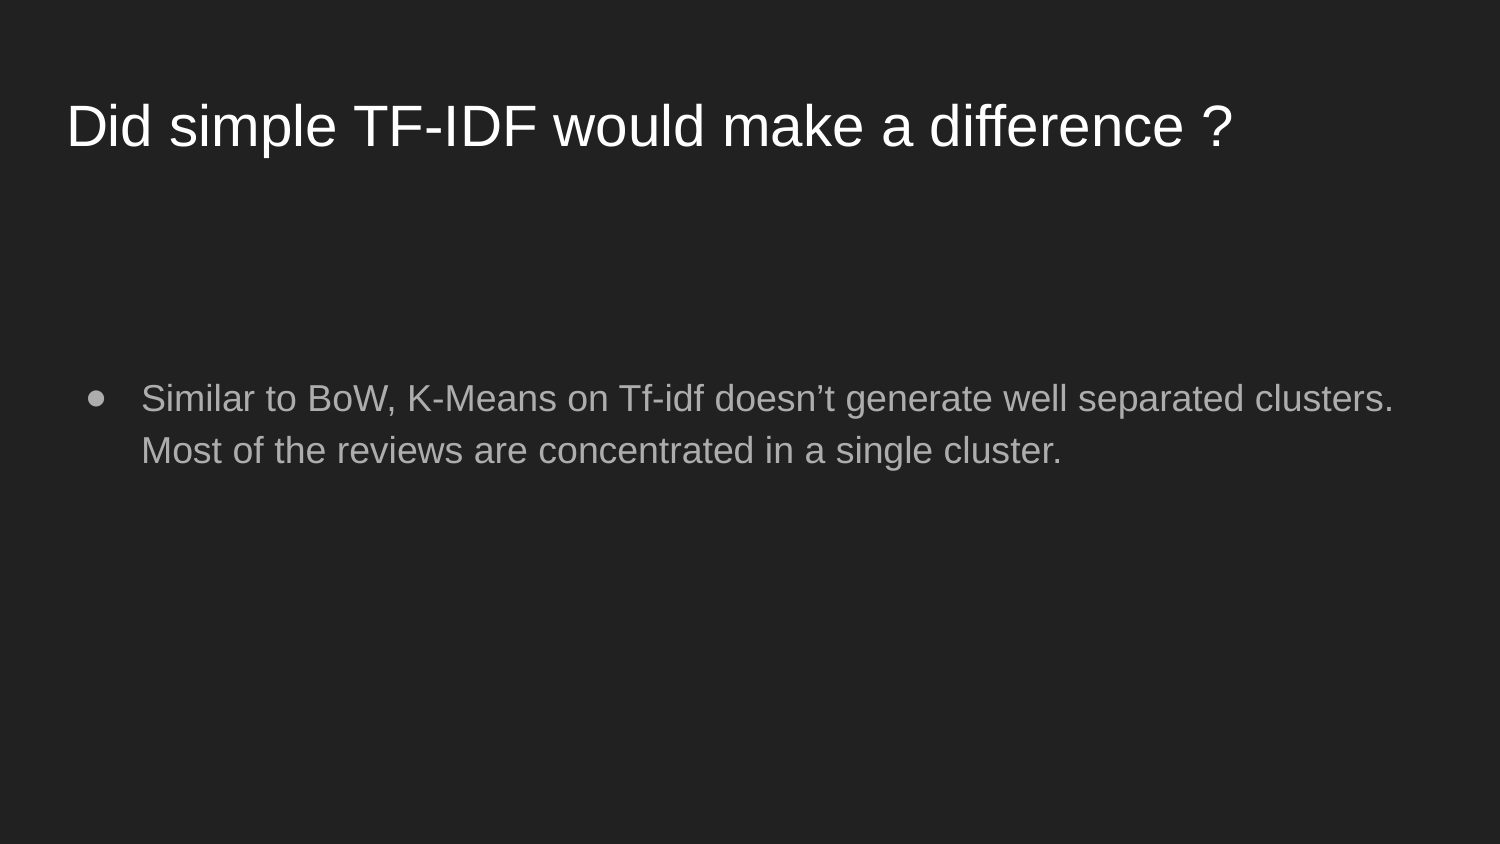

# Did simple TF-IDF would make a difference ?

Similar to BoW, K-Means on Tf-idf doesn’t generate well separated clusters. Most of the reviews are concentrated in a single cluster.